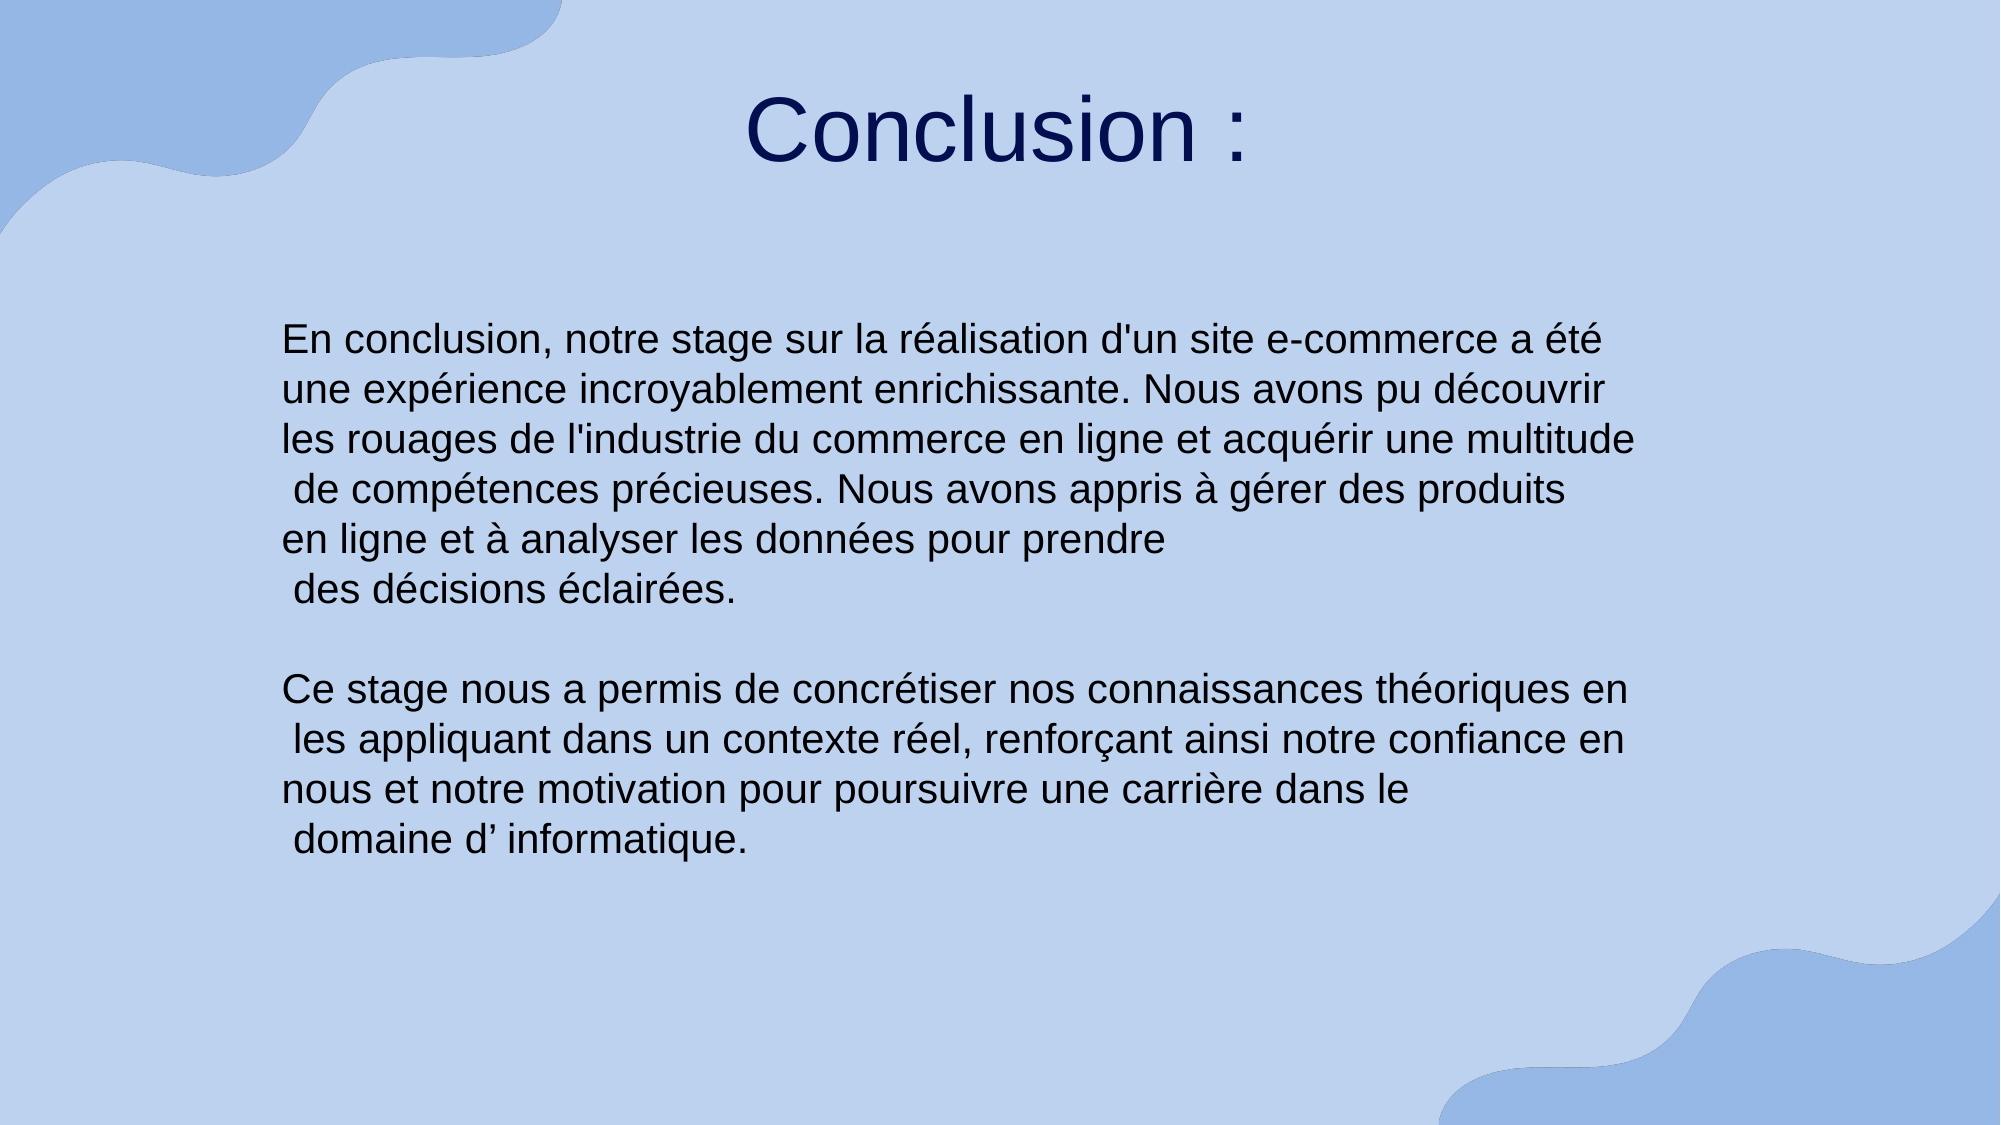

Conclusion :

En conclusion, notre stage sur la réalisation d'un site e-commerce a été
une expérience incroyablement enrichissante. Nous avons pu découvrir
les rouages de l'industrie du commerce en ligne et acquérir une multitude
 de compétences précieuses. Nous avons appris à gérer des produits
en ligne et à analyser les données pour prendre
 des décisions éclairées.

Ce stage nous a permis de concrétiser nos connaissances théoriques en
 les appliquant dans un contexte réel, renforçant ainsi notre confiance en
nous et notre motivation pour poursuivre une carrière dans le
 domaine d’ informatique.